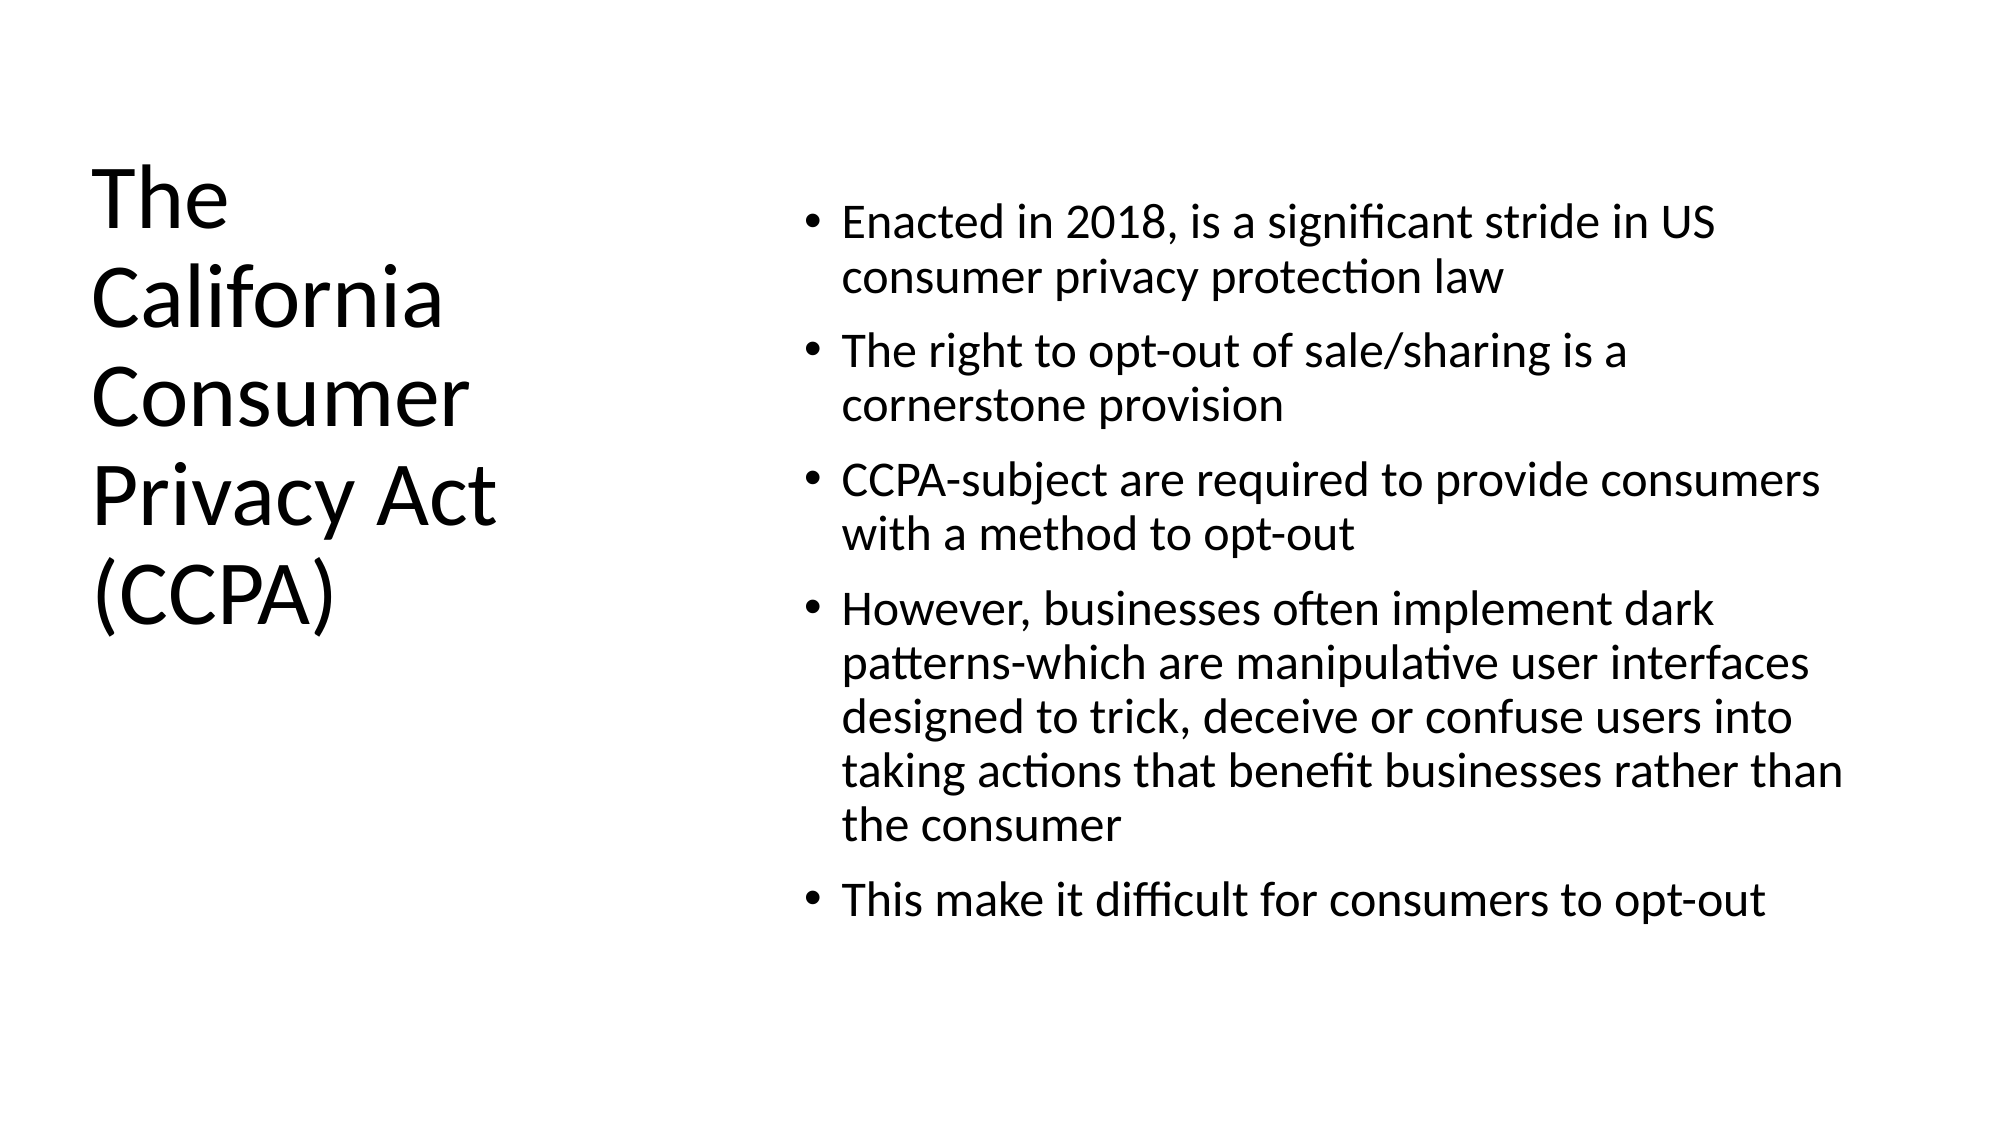

# The California Consumer Privacy Act (CCPA)
Enacted in 2018, is a significant stride in US consumer privacy protection law
The right to opt-out of sale/sharing is a cornerstone provision
CCPA-subject are required to provide consumers with a method to opt-out
However, businesses often implement dark patterns-which are manipulative user interfaces designed to trick, deceive or confuse users into taking actions that benefit businesses rather than the consumer
This make it difficult for consumers to opt-out